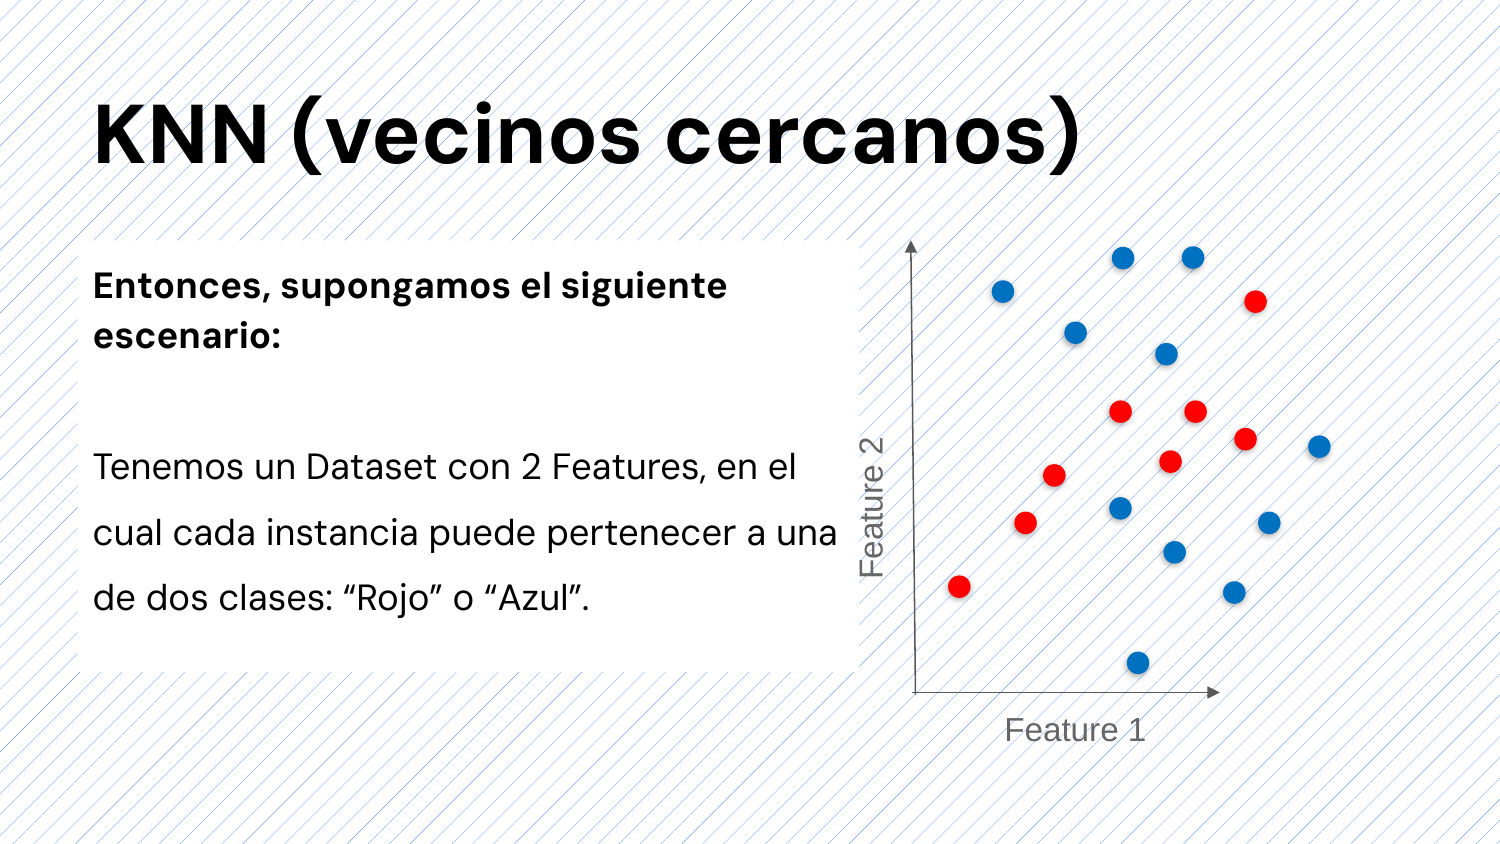

KNN (vecinos cercanos)
Entonces, supongamos el siguiente escenario:

Tenemos un Dataset con 2 Features, en el cual cada instancia puede pertenecer a una de dos clases: “Rojo” o “Azul”.

Feature 2

Feature 1